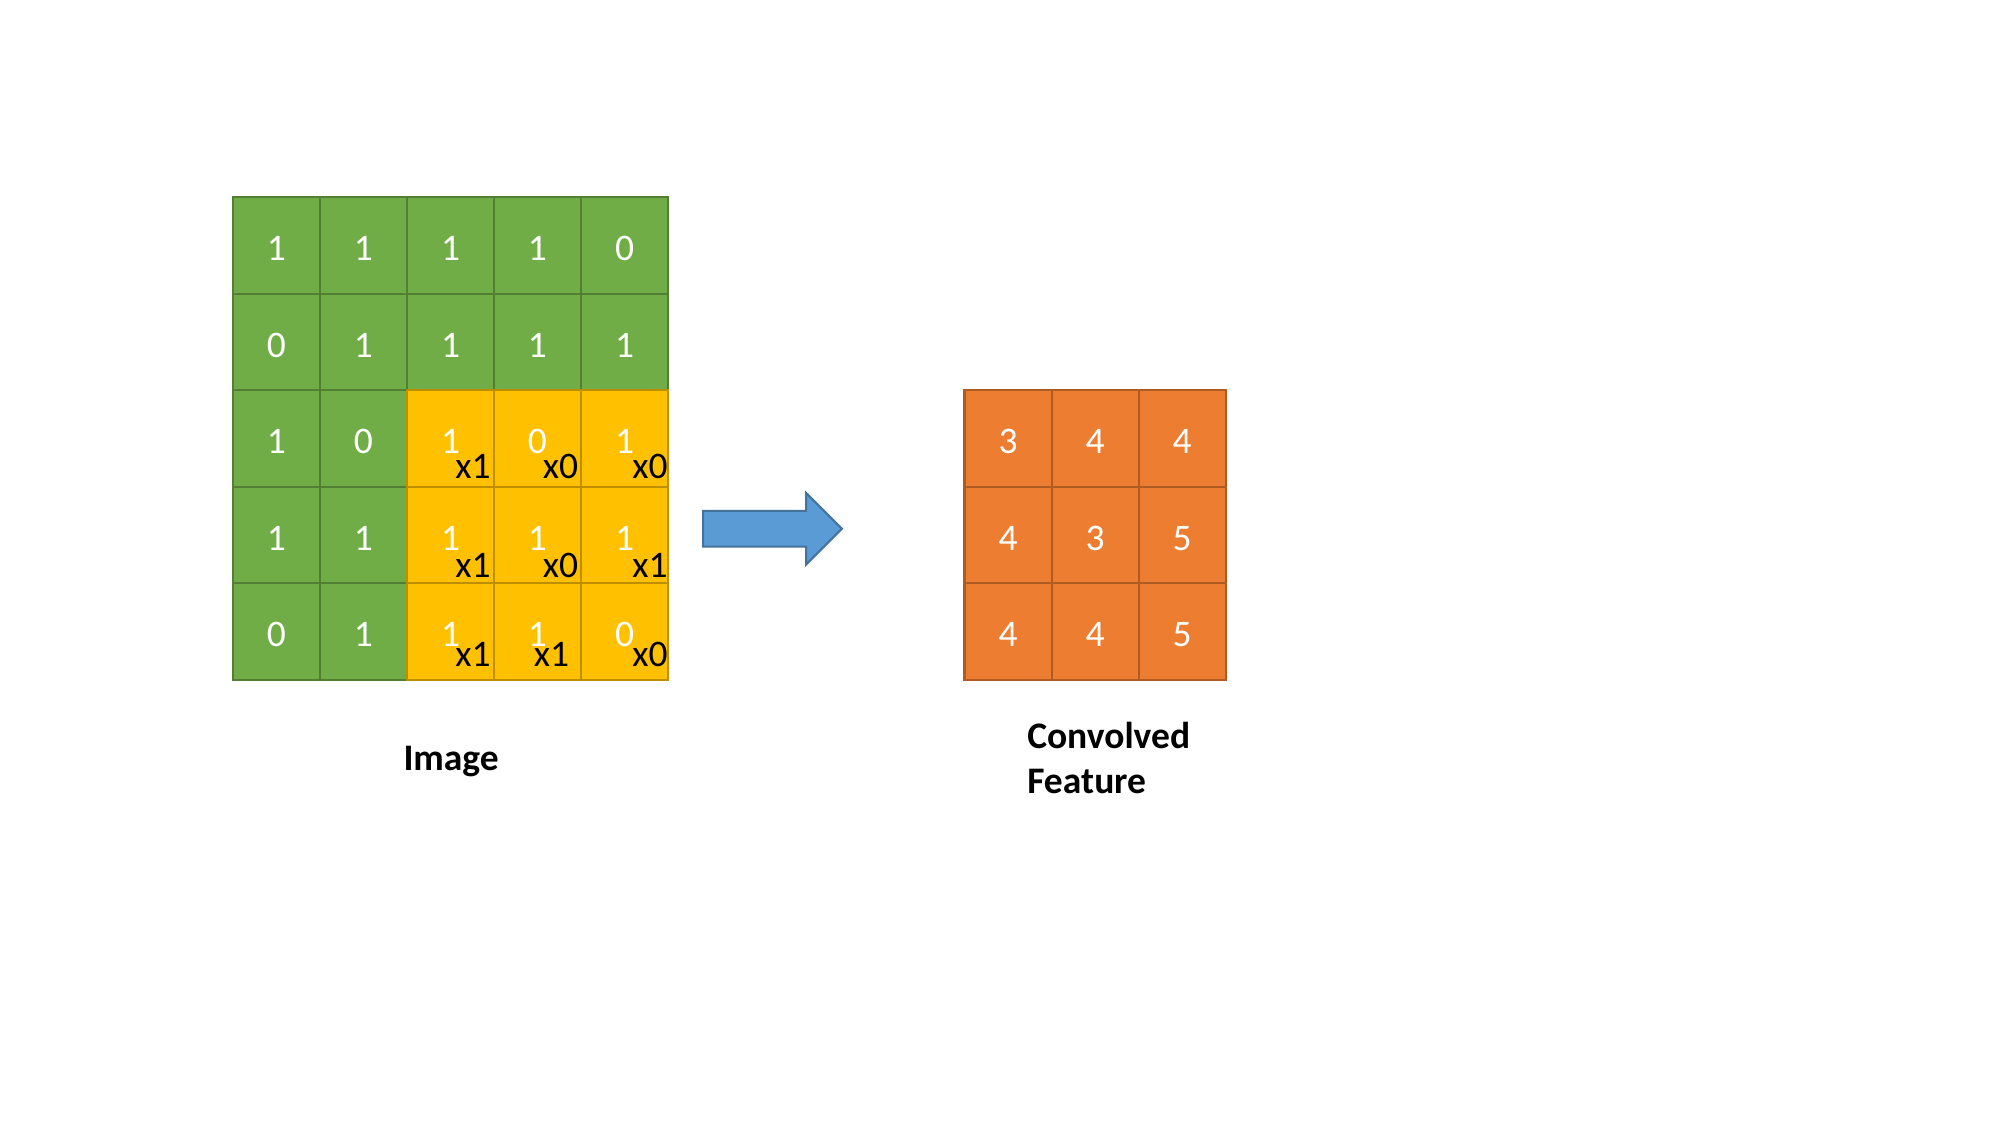

1
1
1
1
0
0
1
1
1
1
1
0
1
0
1
3
4
4
x1
x0
x0
1
1
1
1
1
4
3
5

x1
x0
x1
0
1
1
1
0
4
4
5
x1
x1
x0
Convolved
Feature
Image